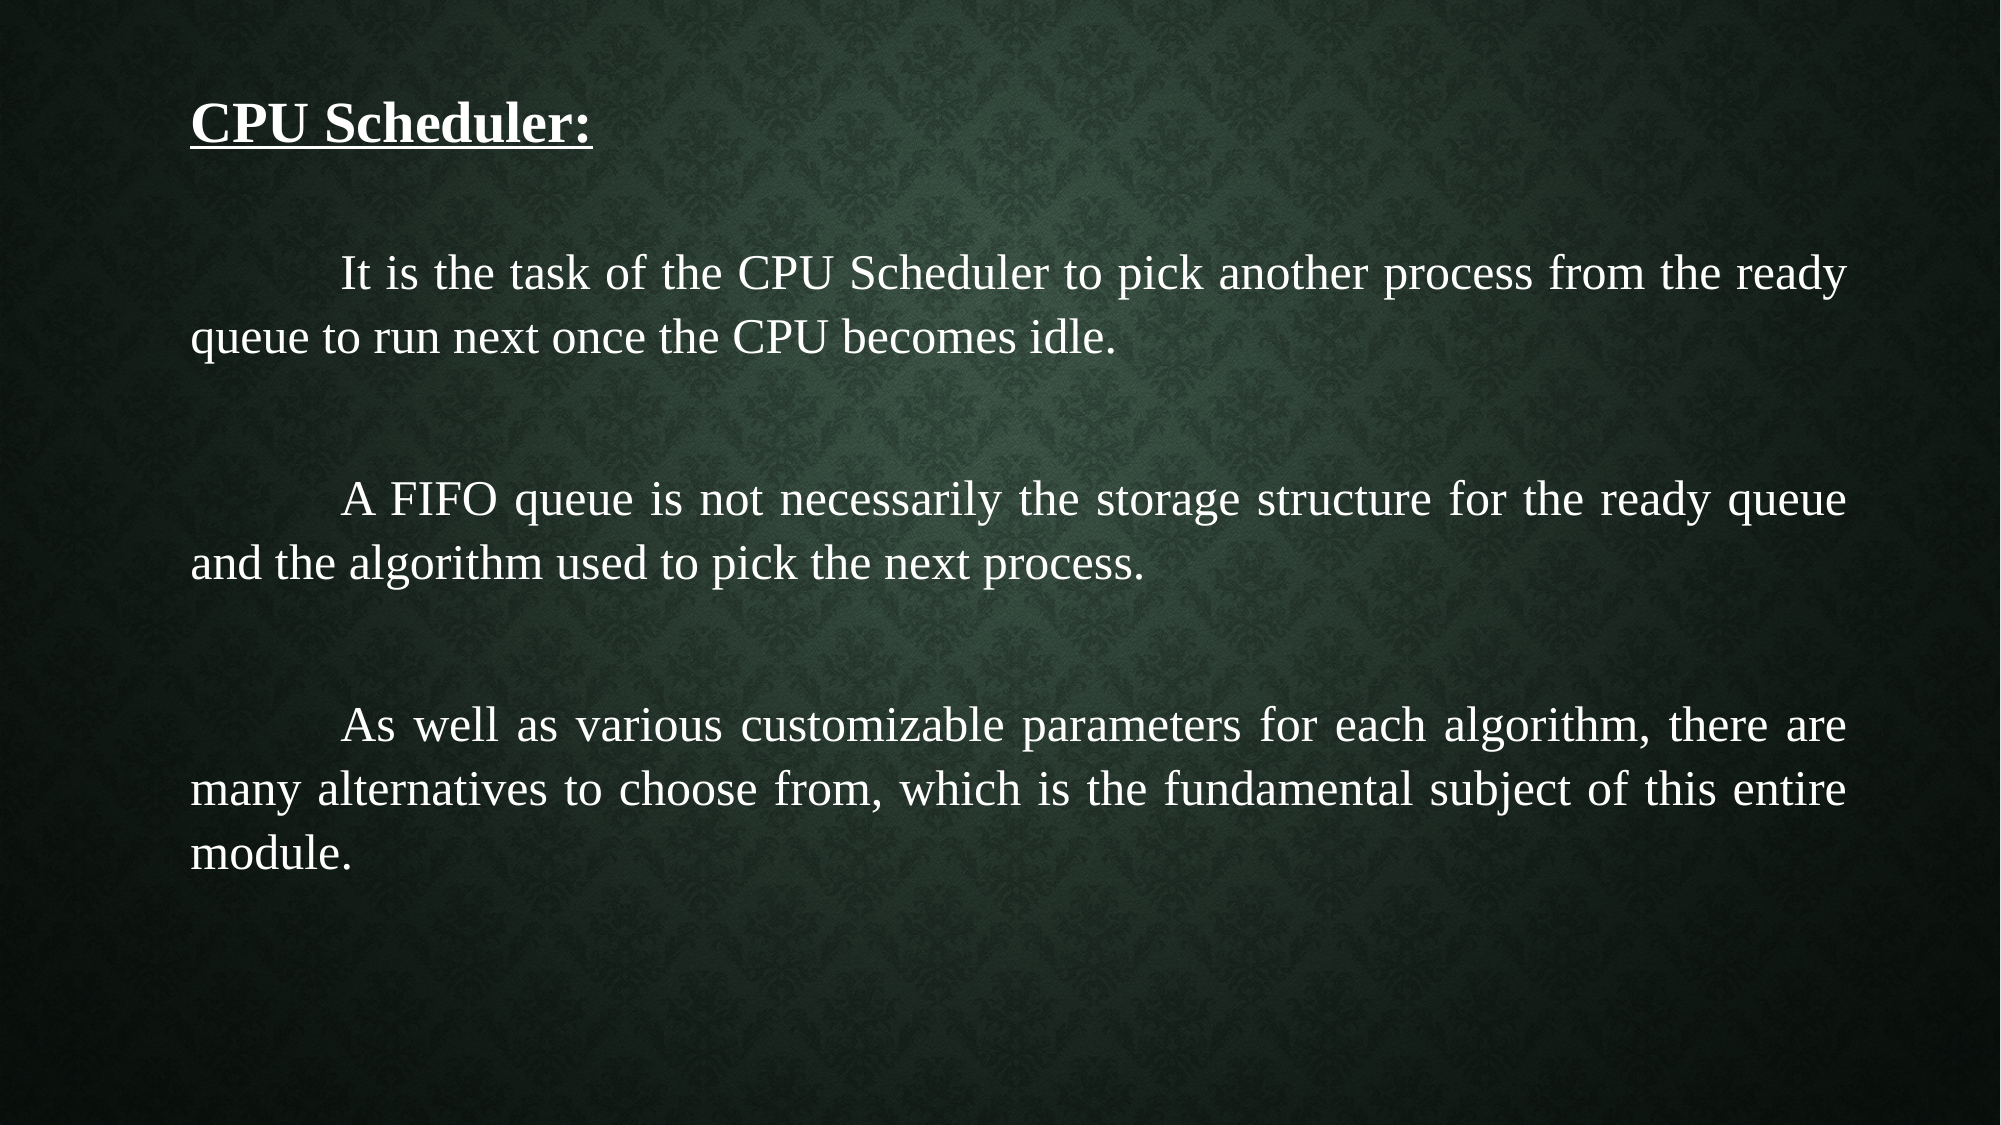

CPU Scheduler:

	It is the task of the CPU Scheduler to pick another process from the ready queue to run next once the CPU becomes idle.

	A FIFO queue is not necessarily the storage structure for the ready queue and the algorithm used to pick the next process.

	As well as various customizable parameters for each algorithm, there are many alternatives to choose from, which is the fundamental subject of this entire module.